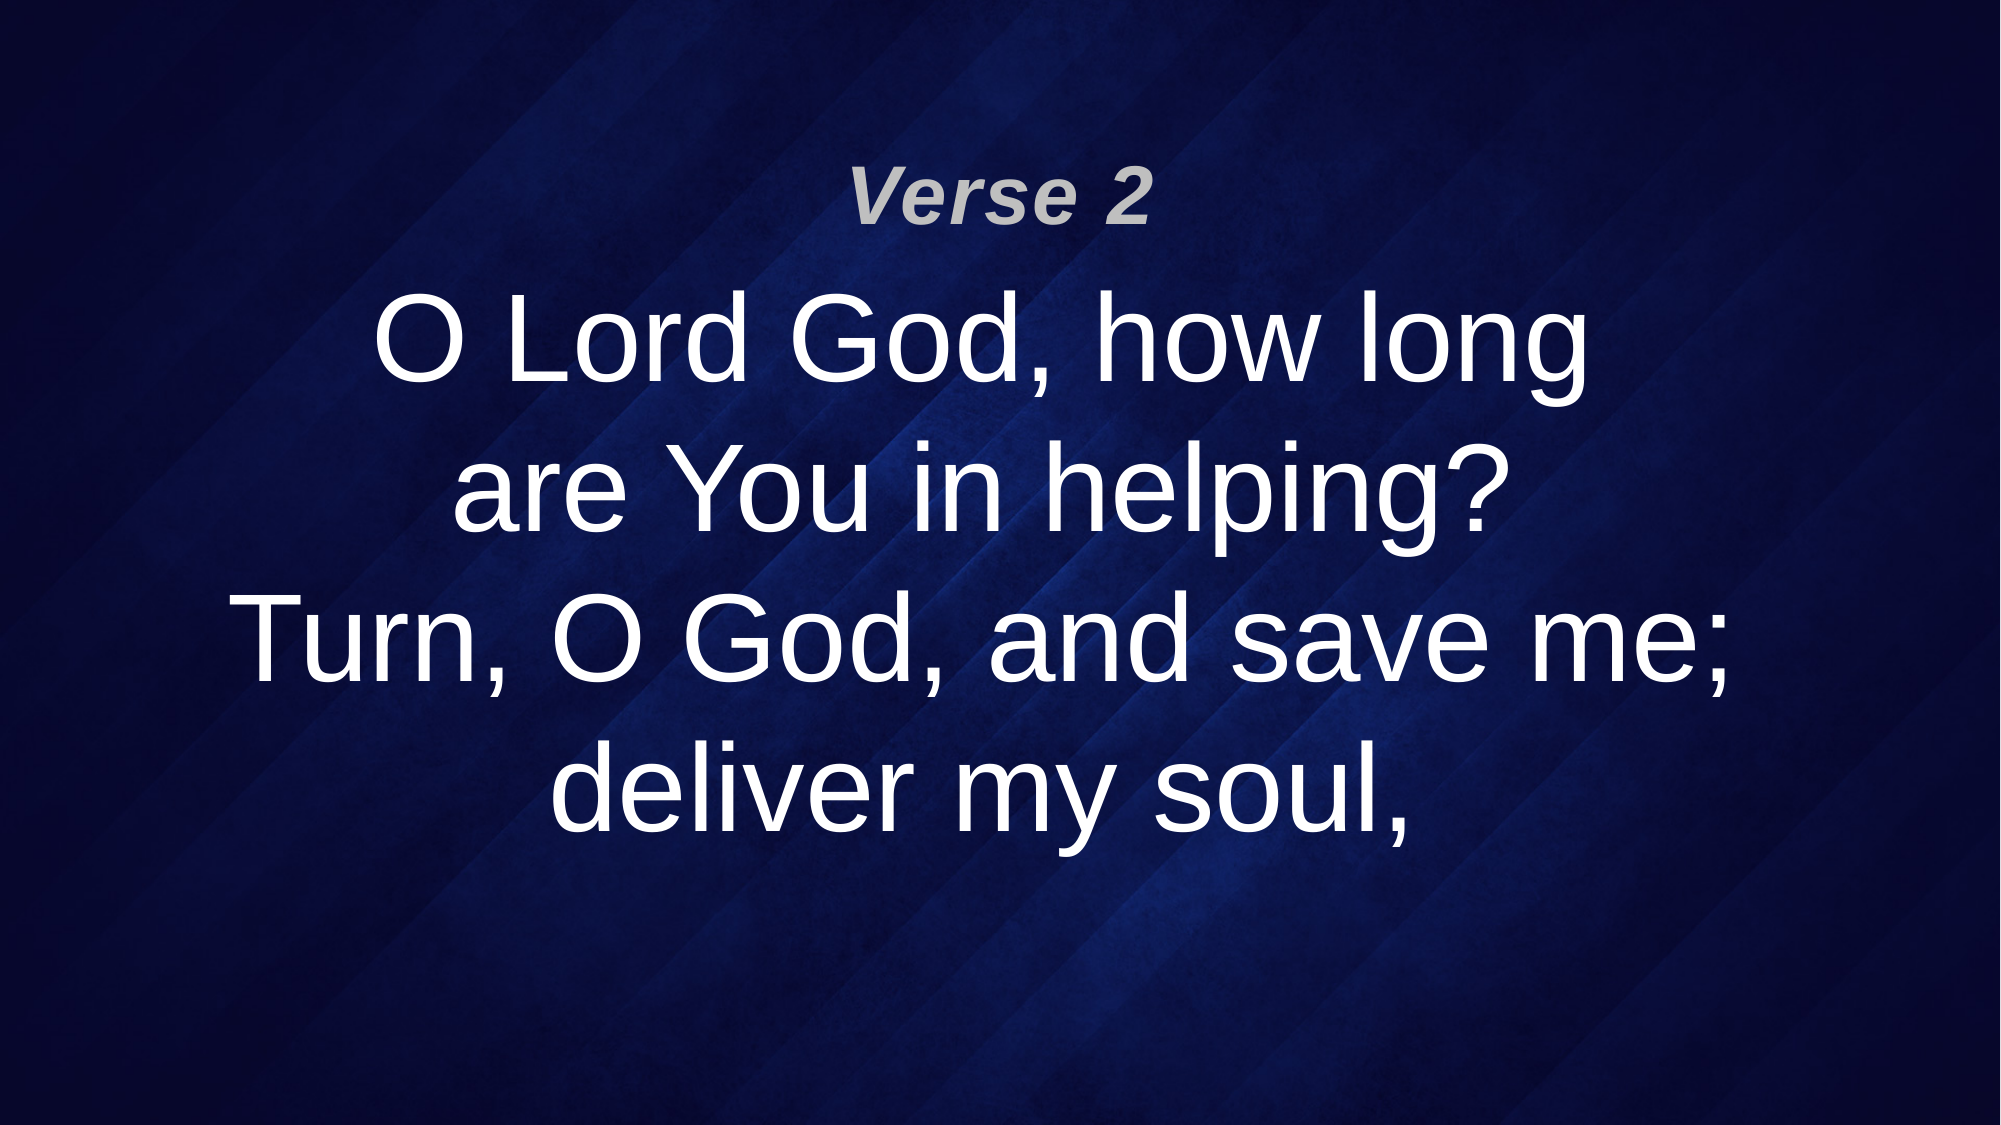

Verse 2
# O Lord God, how long are You in helping? Turn, O God, and save me; deliver my soul,